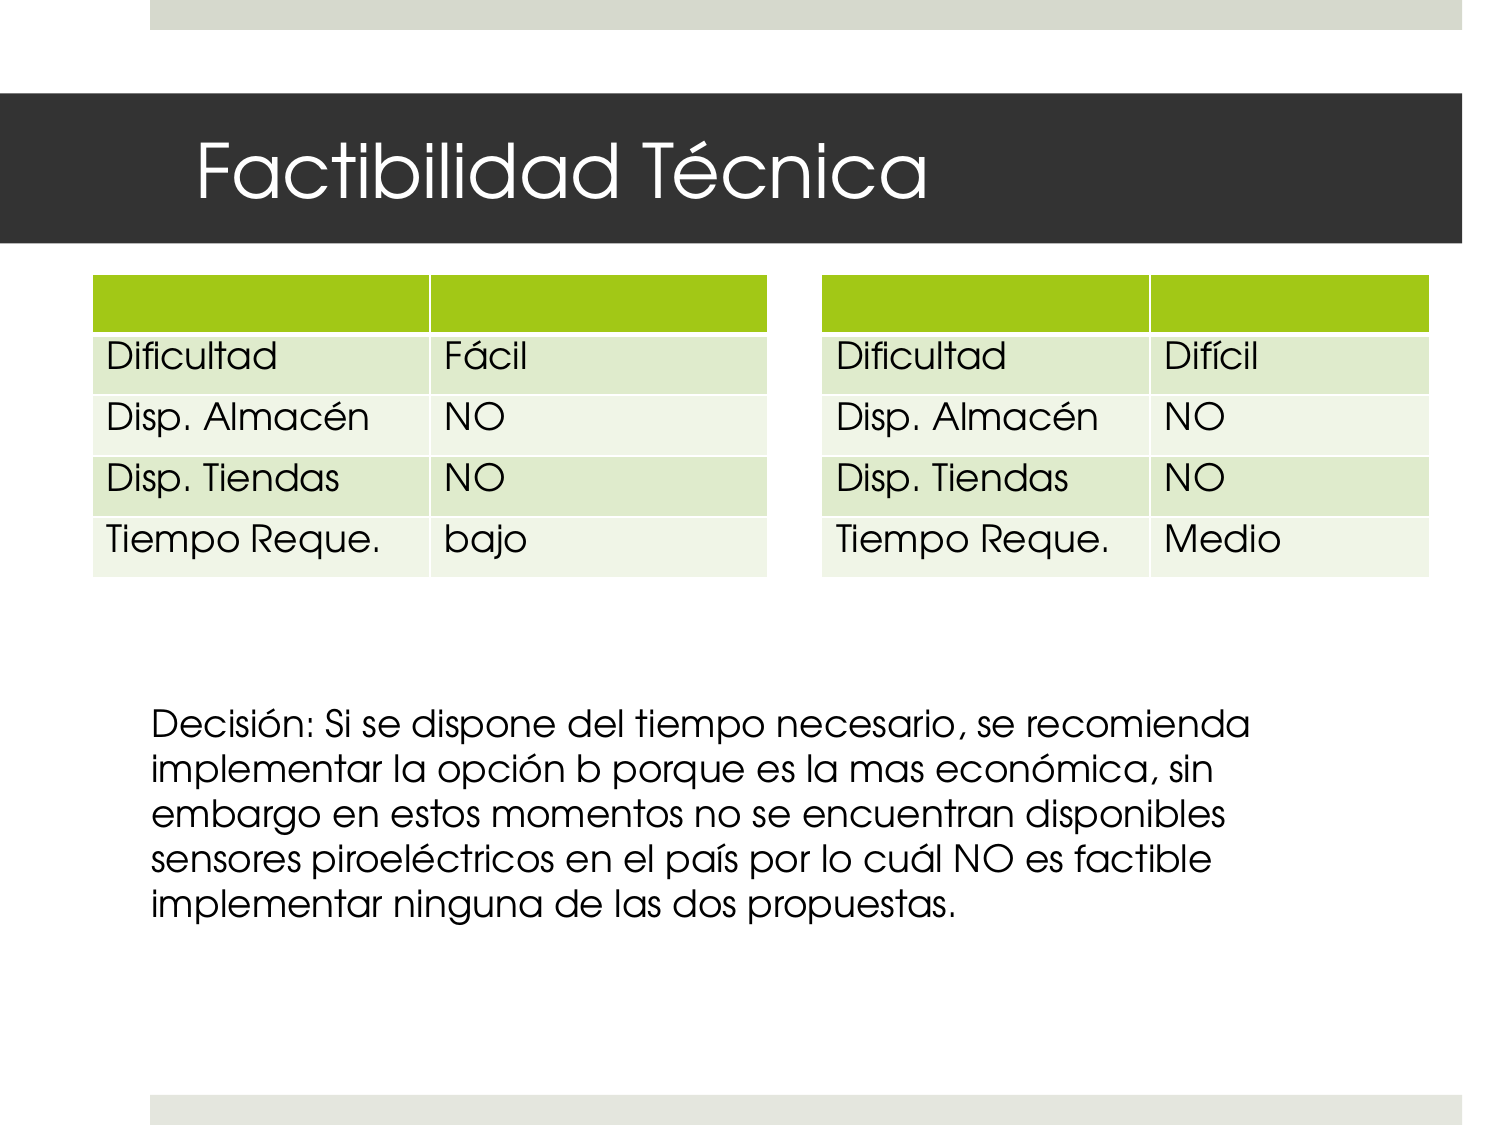

# Factibilidad Técnica
|  |  |
| --- | --- |
| Dificultad | Fácil |
| Disp. Almacén | NO |
| Disp. Tiendas | NO |
| Tiempo Reque. | bajo |
|  |  |
| --- | --- |
| Dificultad | Difícil |
| Disp. Almacén | NO |
| Disp. Tiendas | NO |
| Tiempo Reque. | Medio |
Decisión: Si se dispone del tiempo necesario, se recomienda implementar la opción b porque es la mas económica, sin embargo en estos momentos no se encuentran disponibles sensores piroeléctricos en el país por lo cuál NO es factible implementar ninguna de las dos propuestas.